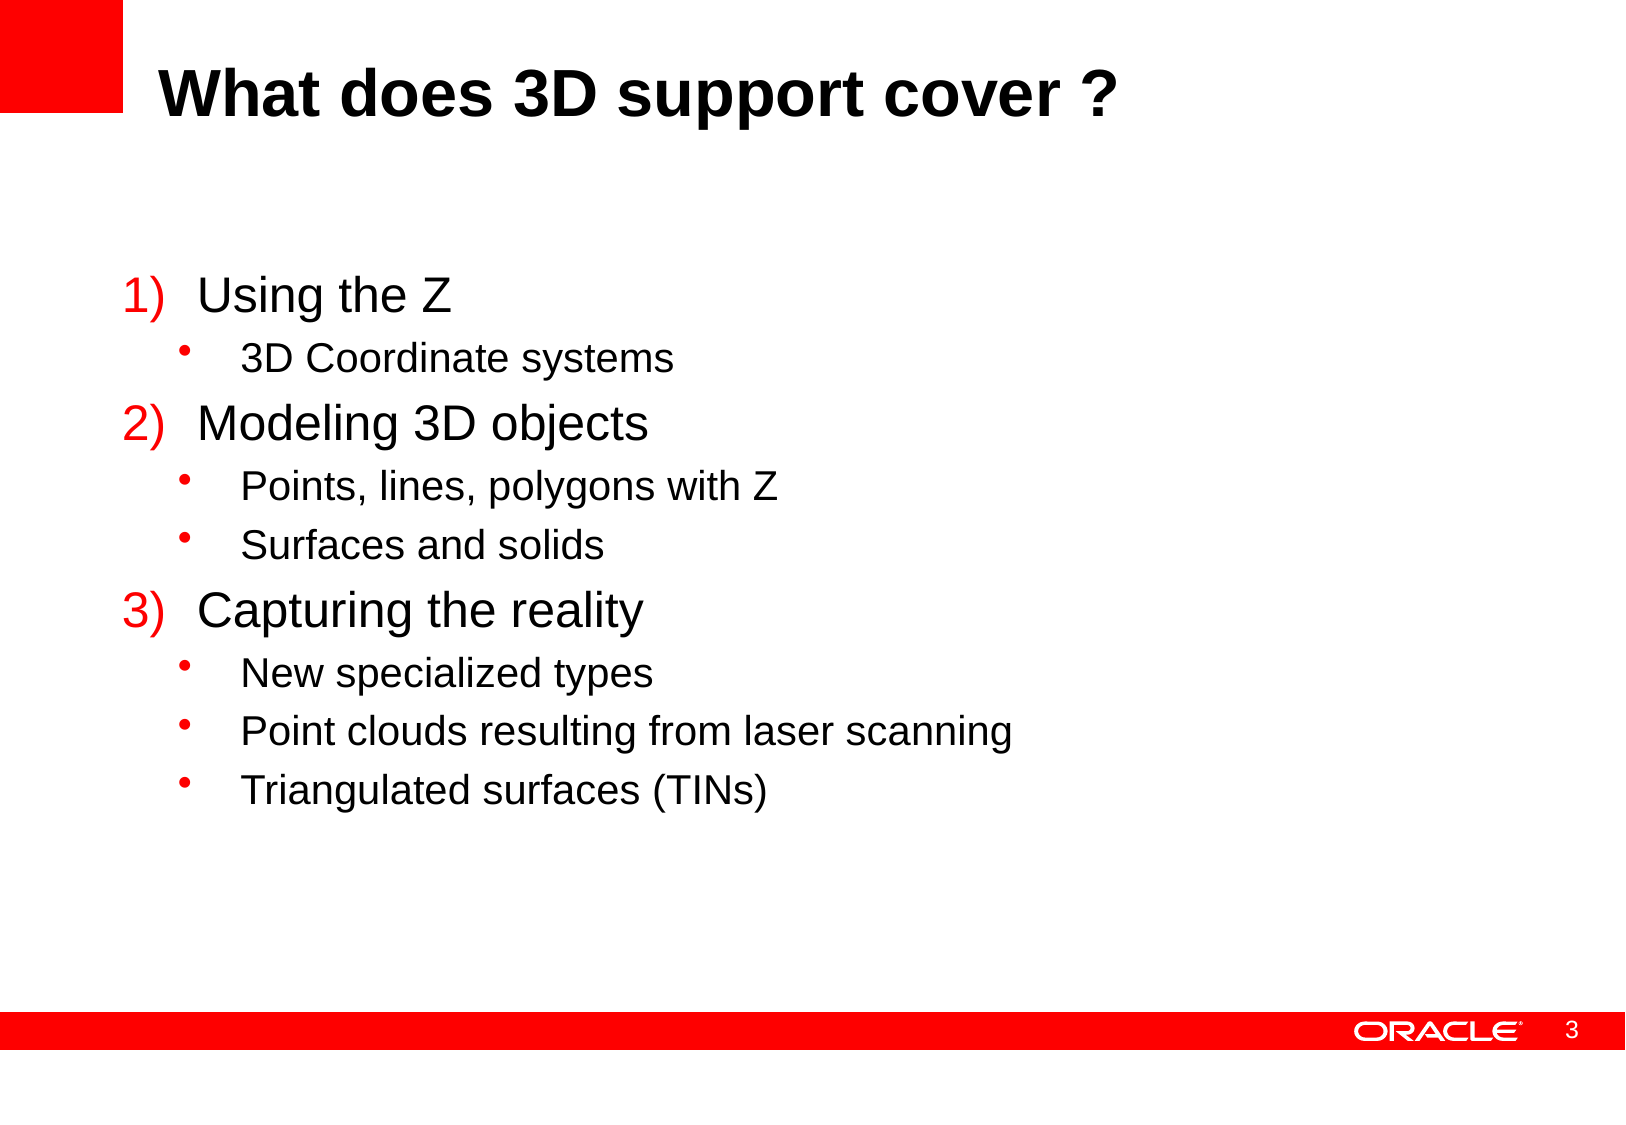

# What does 3D support cover ?
Using the Z
3D Coordinate systems
Modeling 3D objects
Points, lines, polygons with Z
Surfaces and solids
Capturing the reality
New specialized types
Point clouds resulting from laser scanning
Triangulated surfaces (TINs)